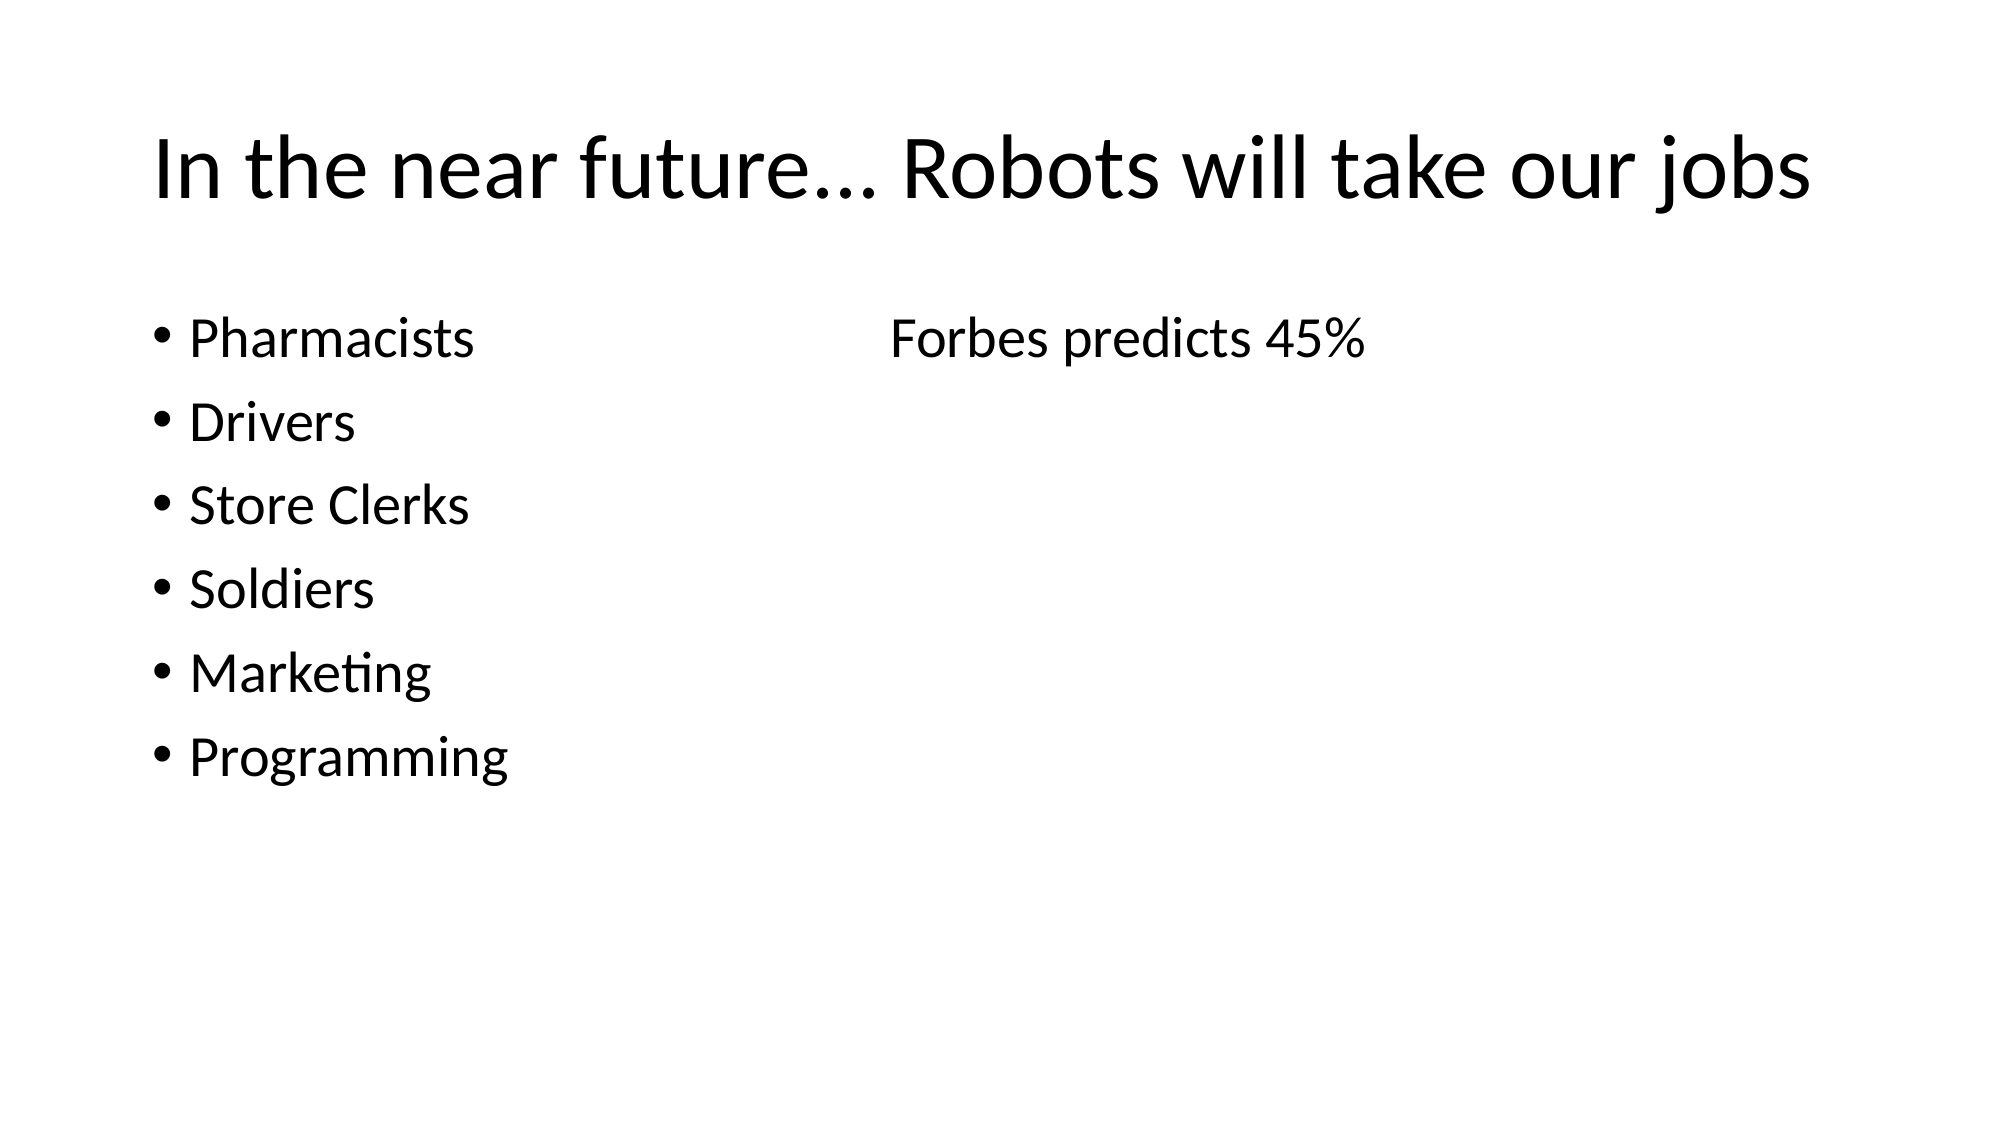

# In the near future... Robots will take our jobs
Pharmacists
Drivers
Store Clerks
Soldiers
Marketing
Programming

Forbes predicts 45%